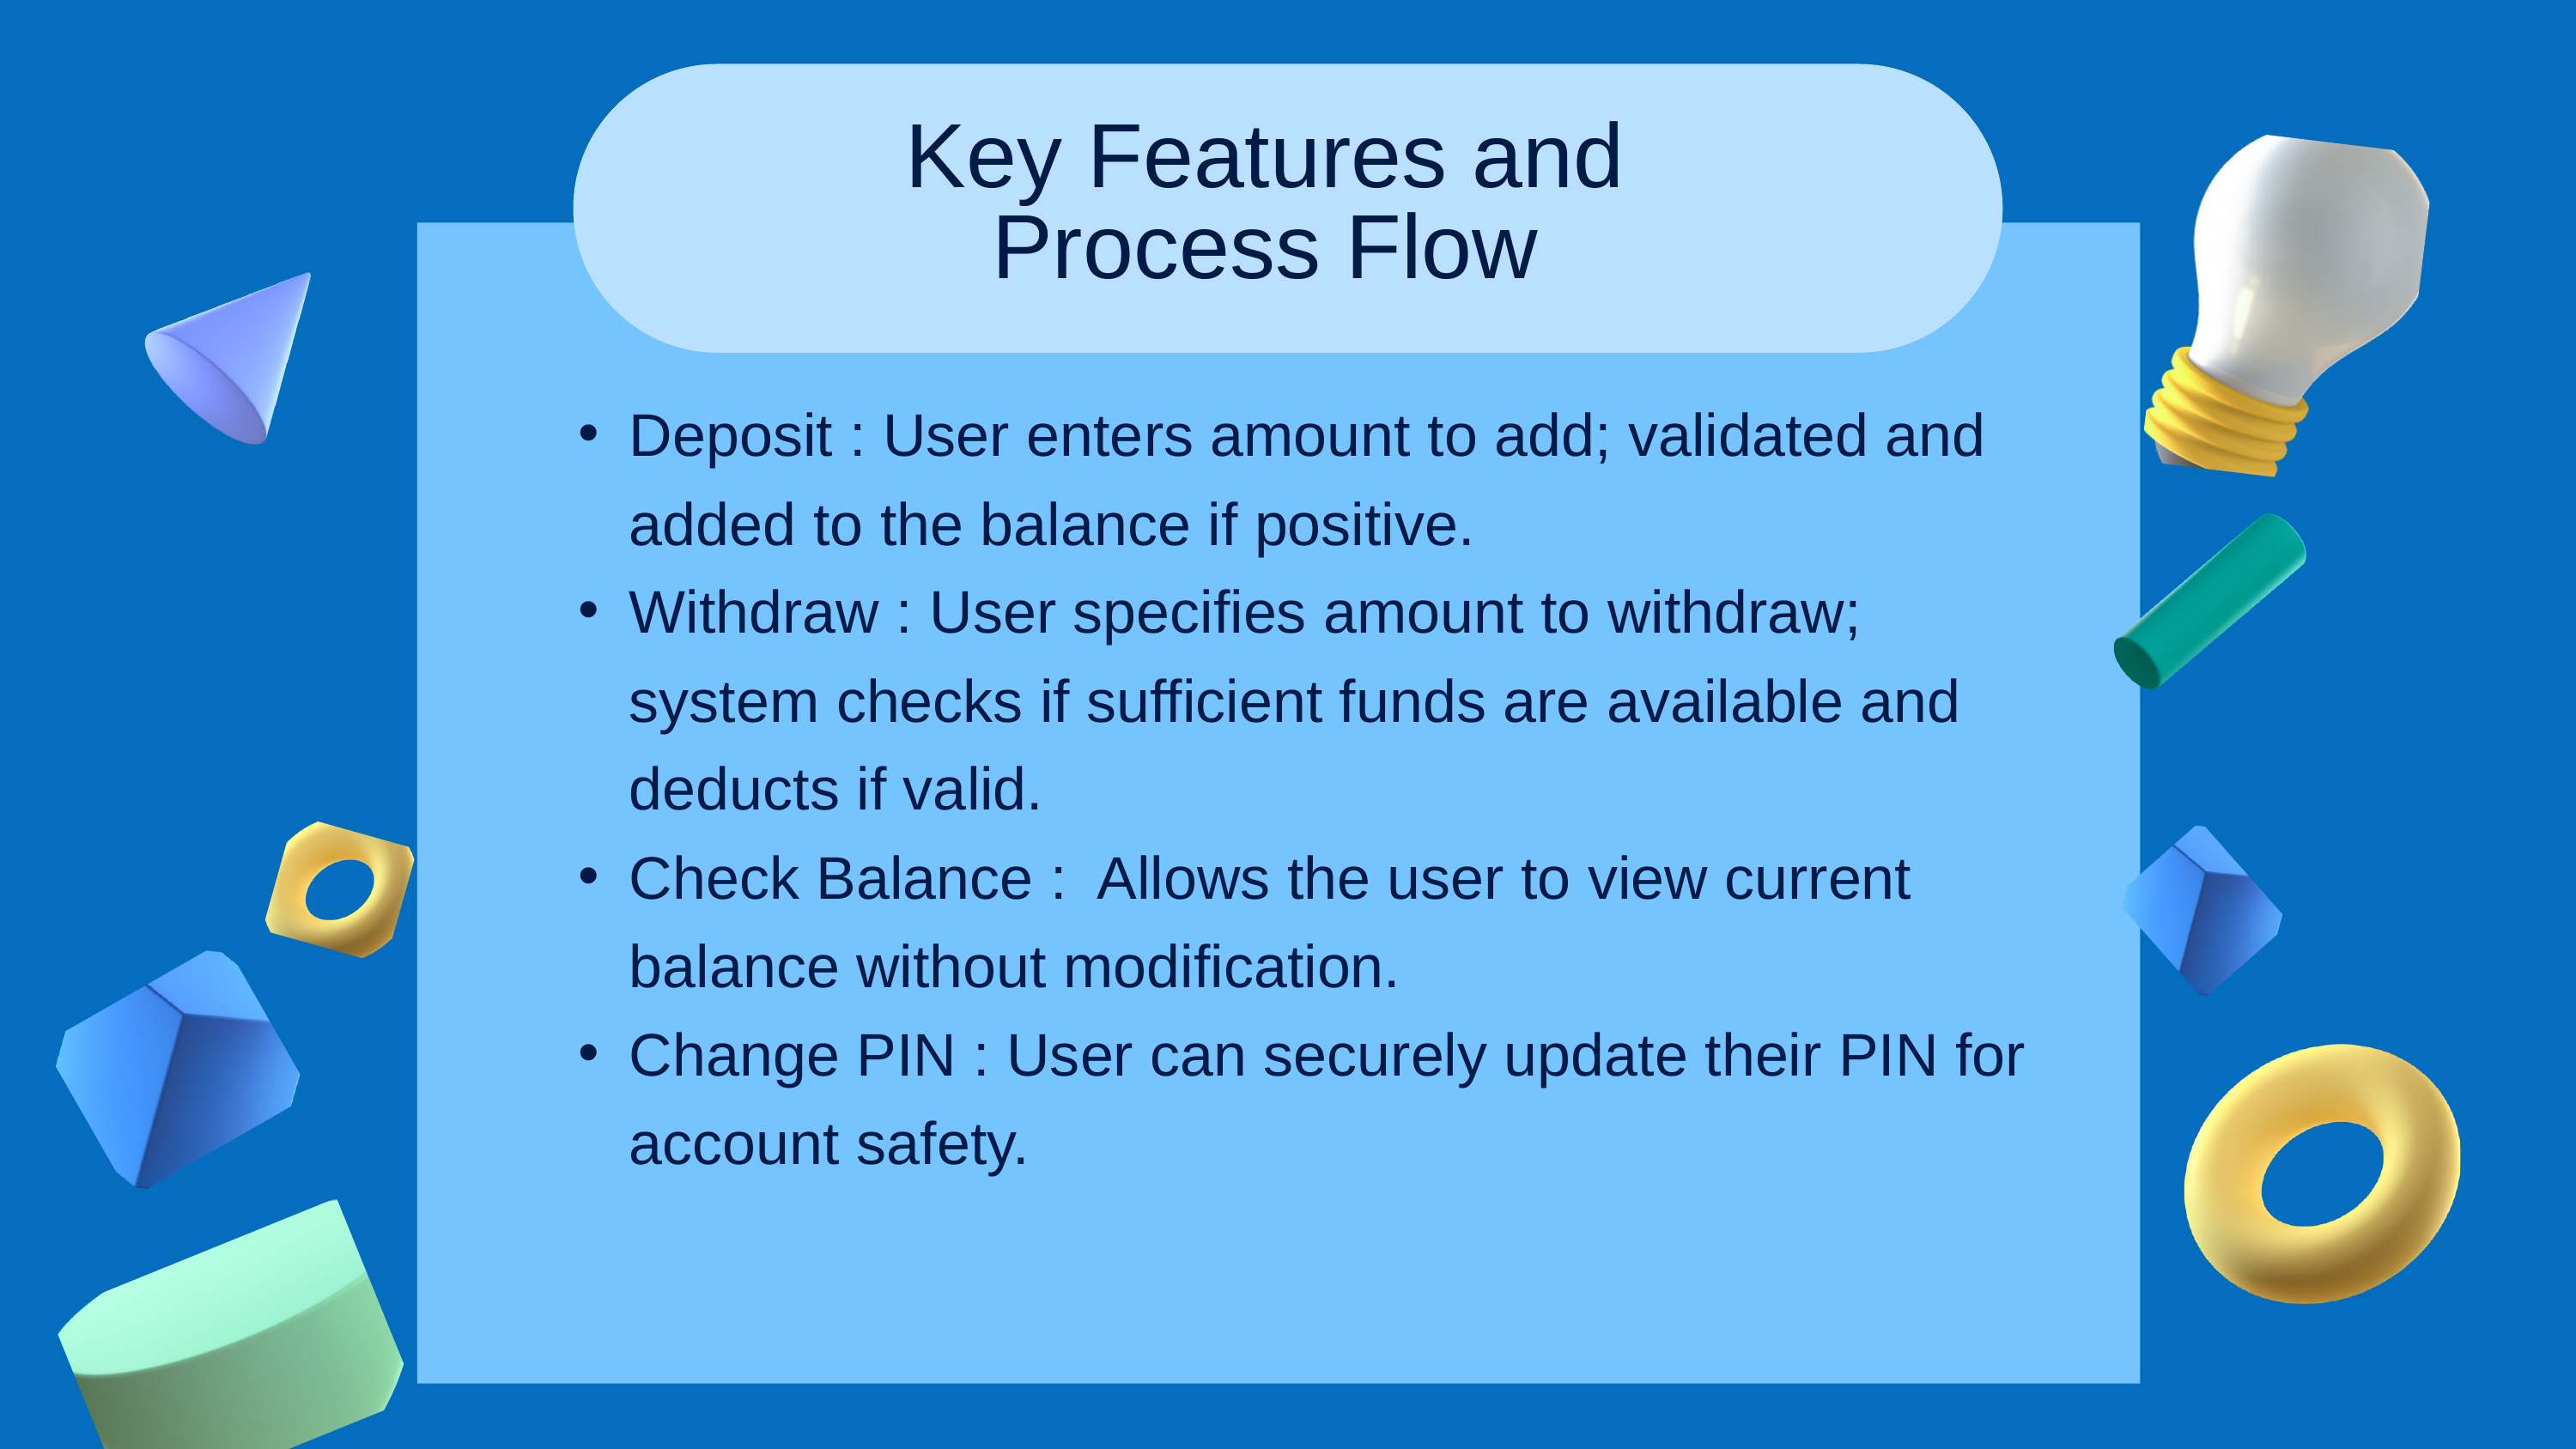

Key Features and Process Flow

Deposit : User enters amount to add; validated and added to the balance if positive.
Withdraw : User specifies amount to withdraw; system checks if sufficient funds are available and deducts if valid.
Check Balance :  Allows the user to view current balance without modification.
Change PIN : User can securely update their PIN for account safety.